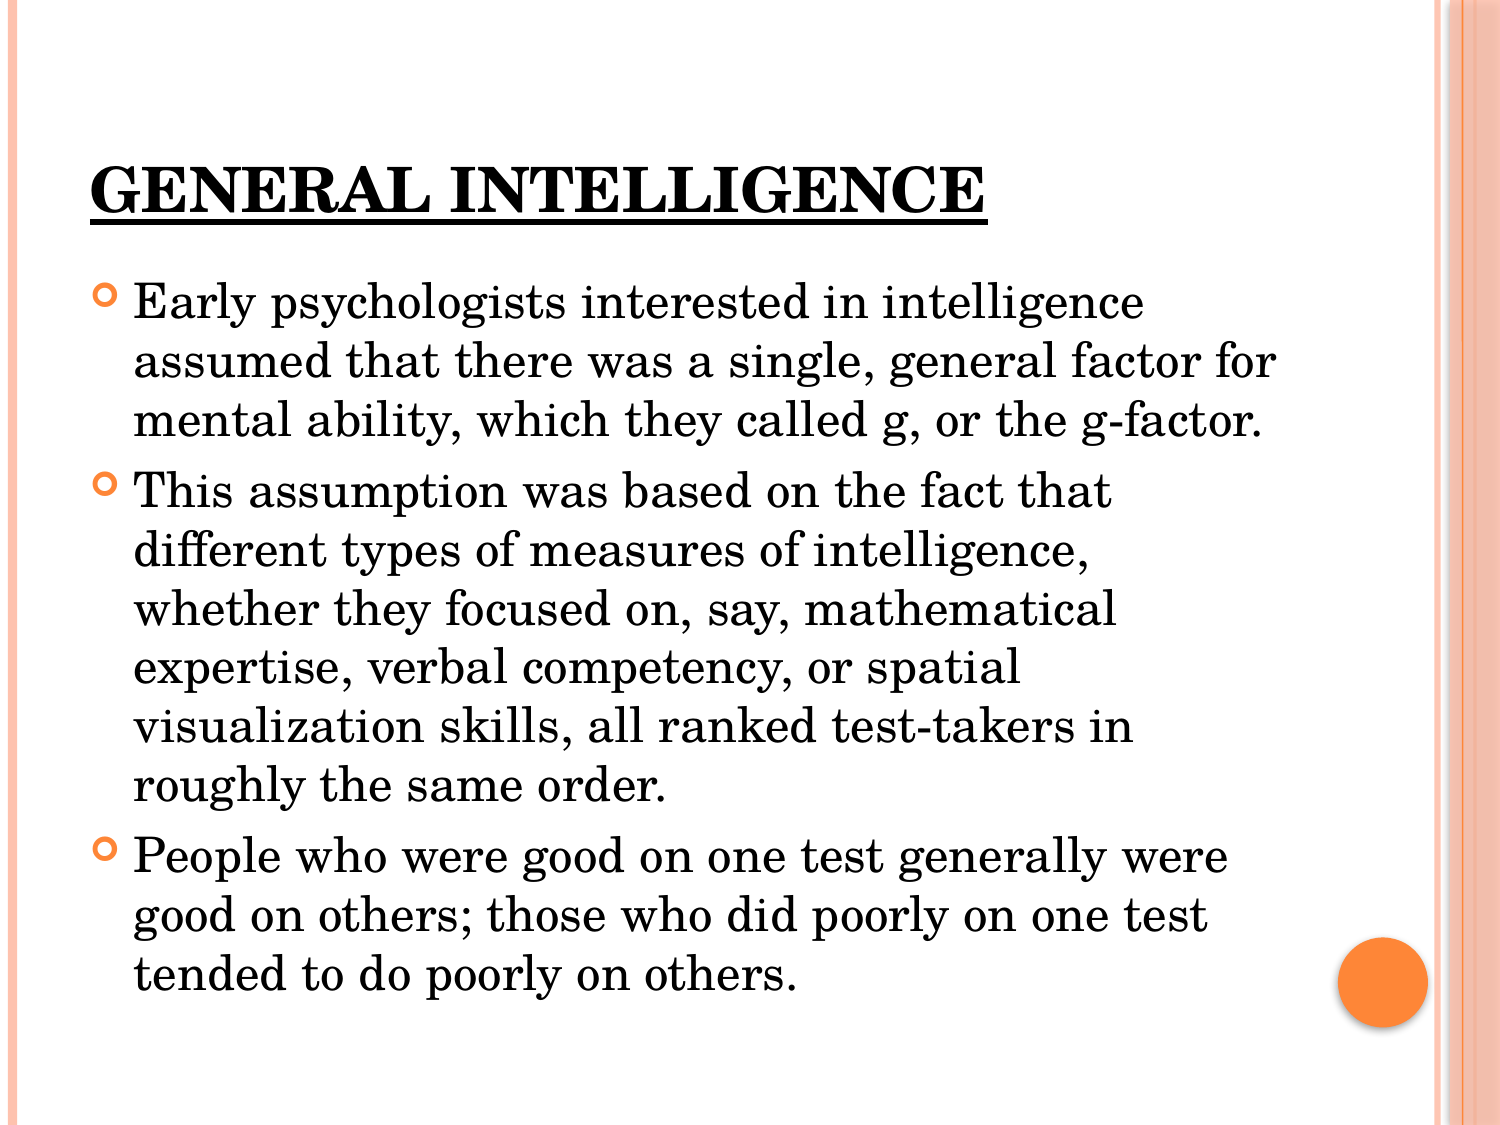

# General Intelligence
Early psychologists interested in intelligence assumed that there was a single, general factor for mental ability, which they called g, or the g-factor.
This assumption was based on the fact that different types of measures of intelligence, whether they focused on, say, mathematical expertise, verbal competency, or spatial visualization skills, all ranked test-takers in roughly the same order.
People who were good on one test generally were good on others; those who did poorly on one test tended to do poorly on others.